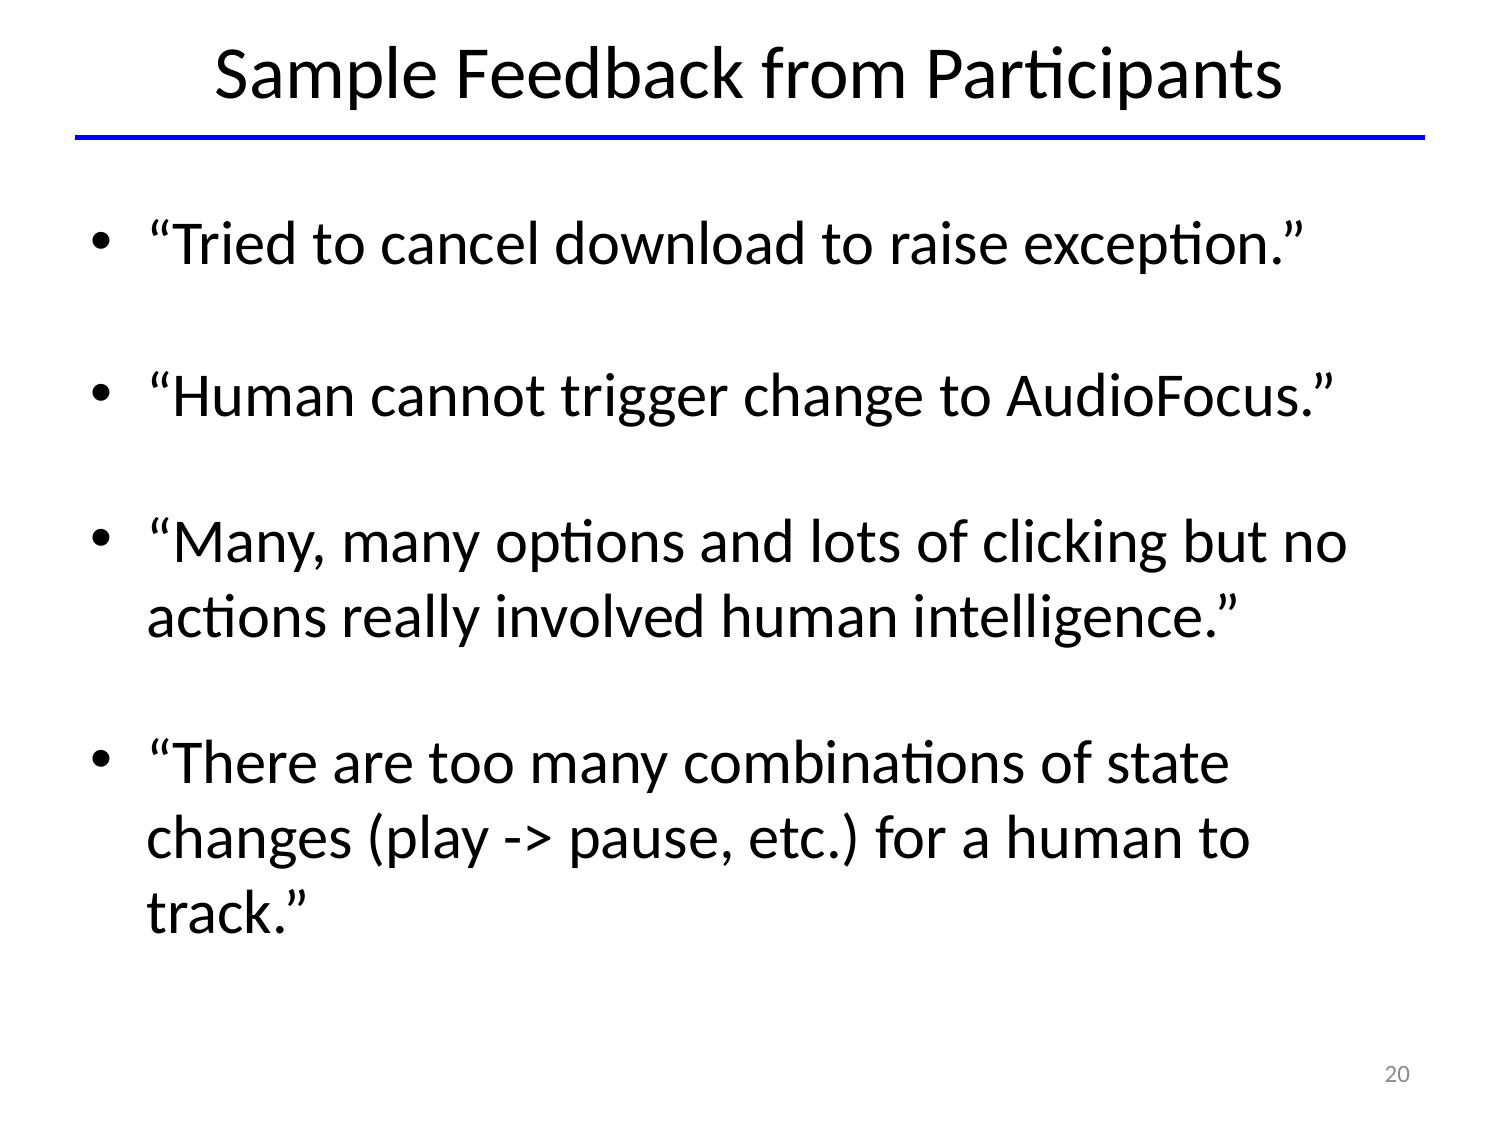

# Sample Feedback from Participants
“Tried to cancel download to raise exception.”

“Human cannot trigger change to AudioFocus.”

“Many, many options and lots of clicking but no actions really involved human intelligence.”

“There are too many combinations of state changes (play -> pause, etc.) for a human to track.”

20